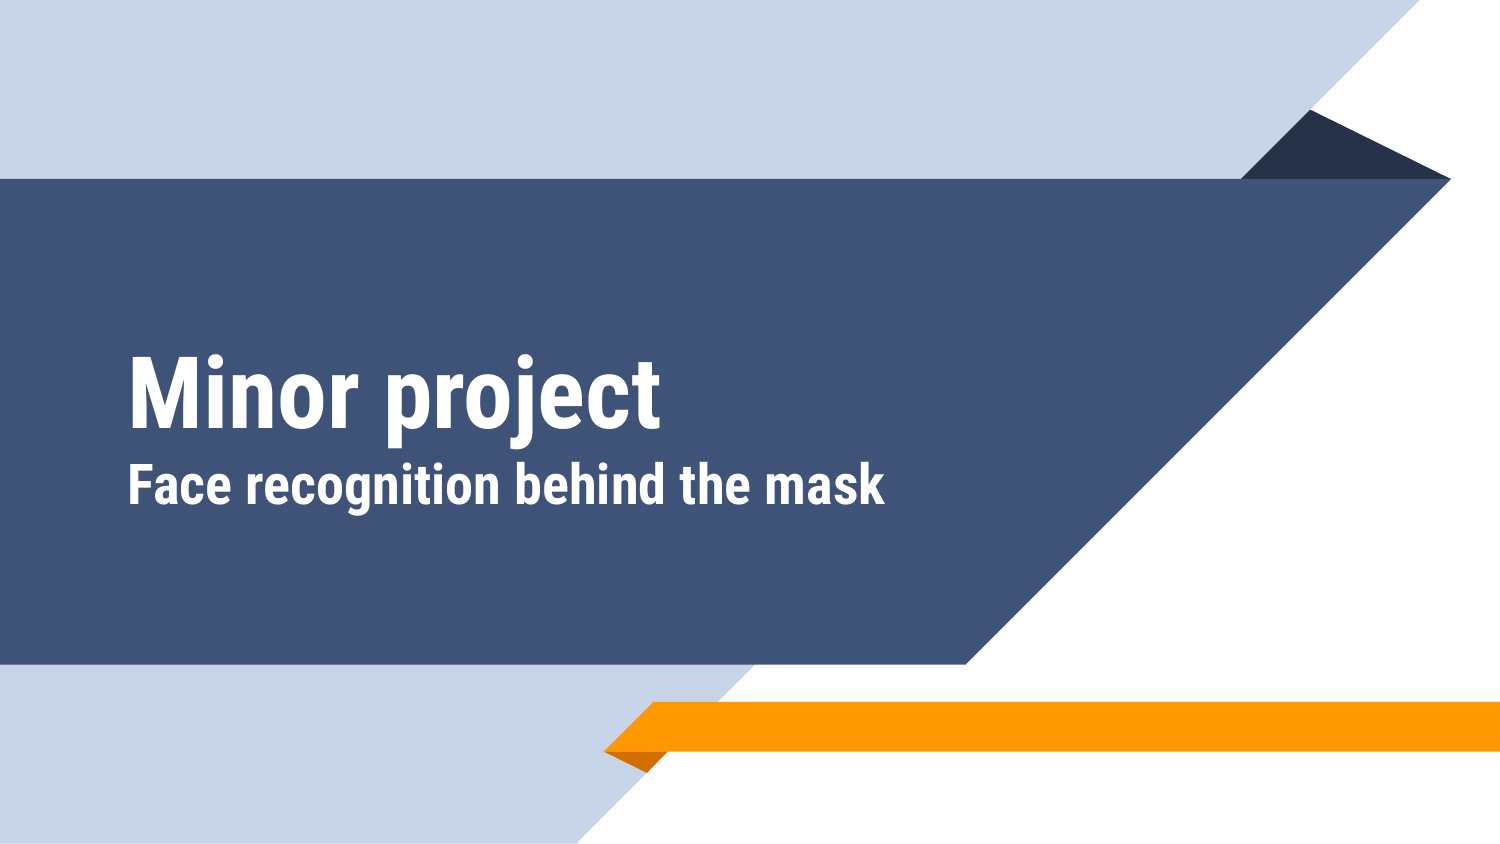

# Minor project
Face recognition behind the mask